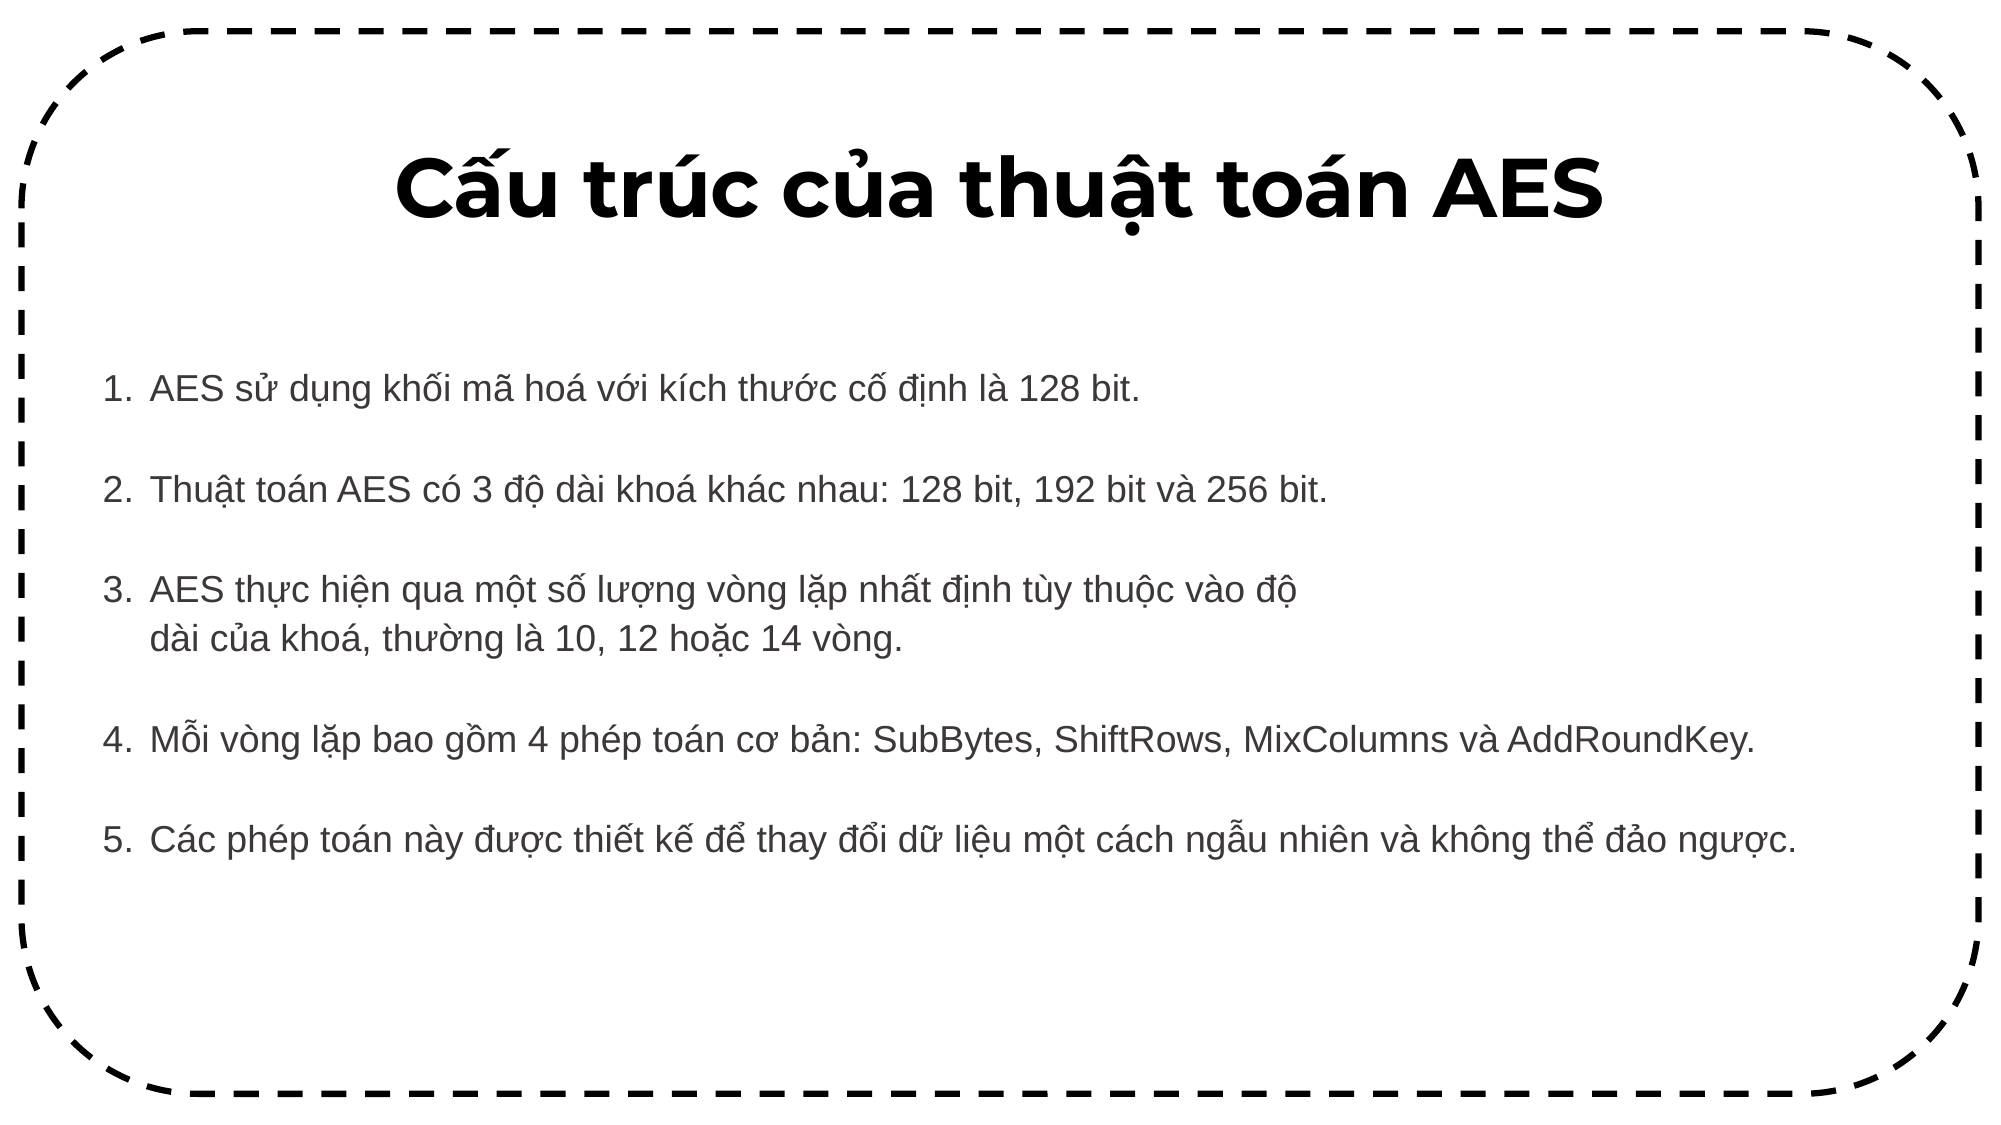

Cấu trúc của thuật toán AES
AES sử dụng khối mã hoá với kích thước cố định là 128 bit.
Thuật toán AES có 3 độ dài khoá khác nhau: 128 bit, 192 bit và 256 bit.
AES thực hiện qua một số lượng vòng lặp nhất định tùy thuộc vào độ dài của khoá, thường là 10, 12 hoặc 14 vòng.
Mỗi vòng lặp bao gồm 4 phép toán cơ bản: SubBytes, ShiftRows, MixColumns và AddRoundKey.
Các phép toán này được thiết kế để thay đổi dữ liệu một cách ngẫu nhiên và không thể đảo ngược.